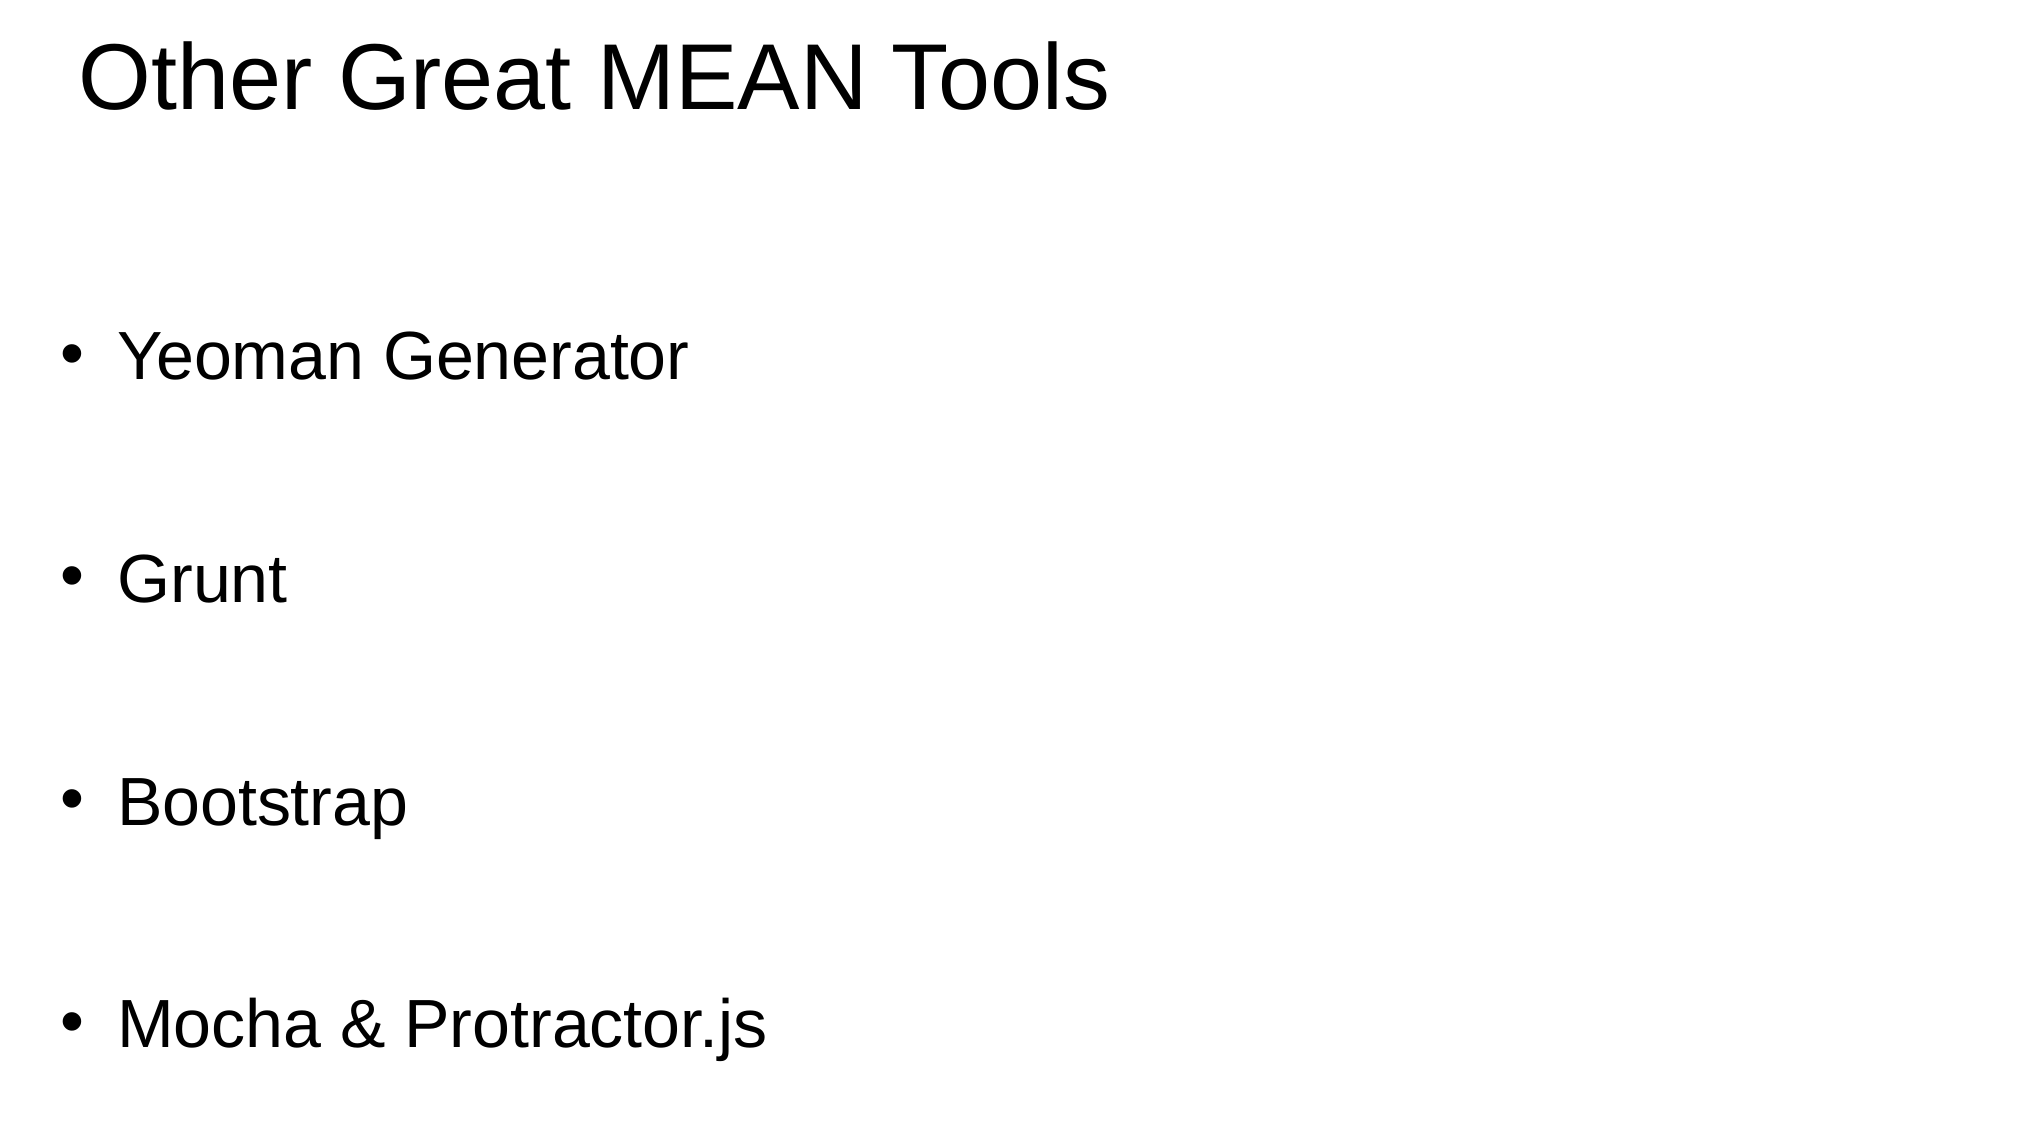

# Other Great MEAN Tools

Yeoman Generator

Grunt

Bootstrap

Mocha & Protractor.js